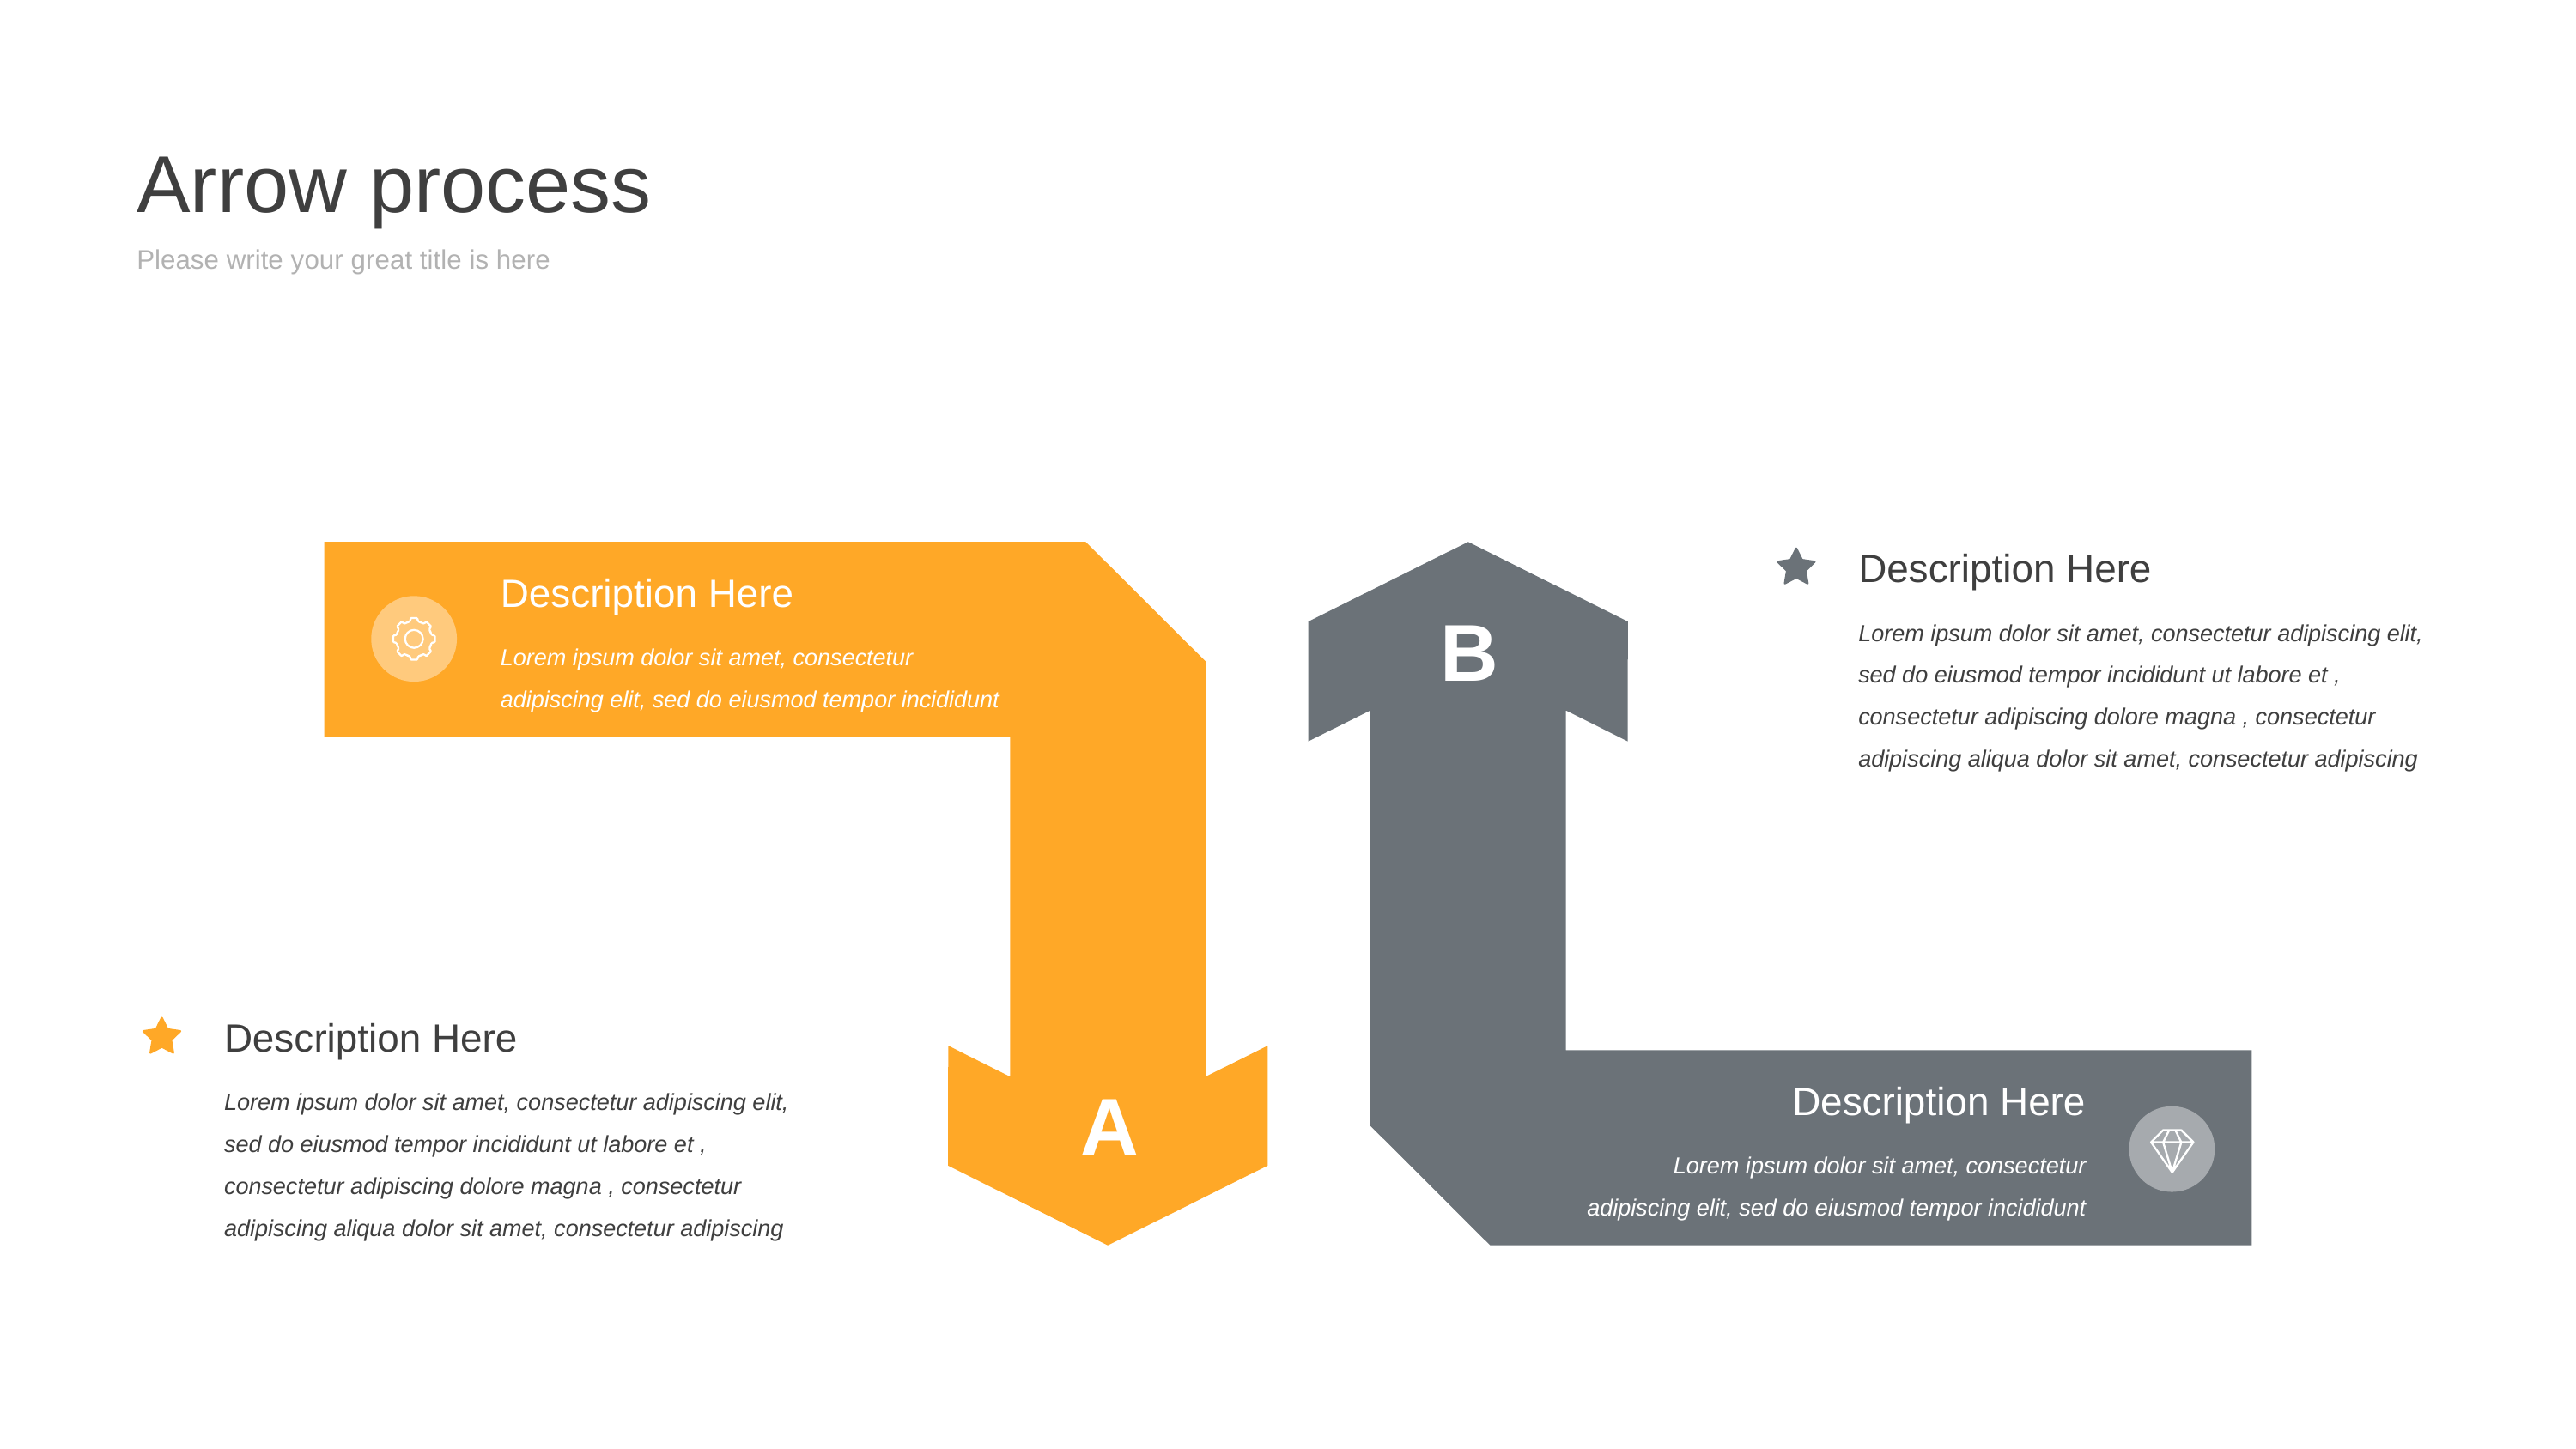

Arrow process
Please write your great title is here
Description Here

Description Here
B

Lorem ipsum dolor sit amet, consectetur adipiscing elit, sed do eiusmod tempor incididunt ut labore et , consectetur adipiscing dolore magna , consectetur adipiscing aliqua dolor sit amet, consectetur adipiscing
Lorem ipsum dolor sit amet, consectetur adipiscing elit, sed do eiusmod tempor incididunt
Description Here

Lorem ipsum dolor sit amet, consectetur adipiscing elit, sed do eiusmod tempor incididunt ut labore et , consectetur adipiscing dolore magna , consectetur adipiscing aliqua dolor sit amet, consectetur adipiscing
A
Description Here

Lorem ipsum dolor sit amet, consectetur adipiscing elit, sed do eiusmod tempor incididunt